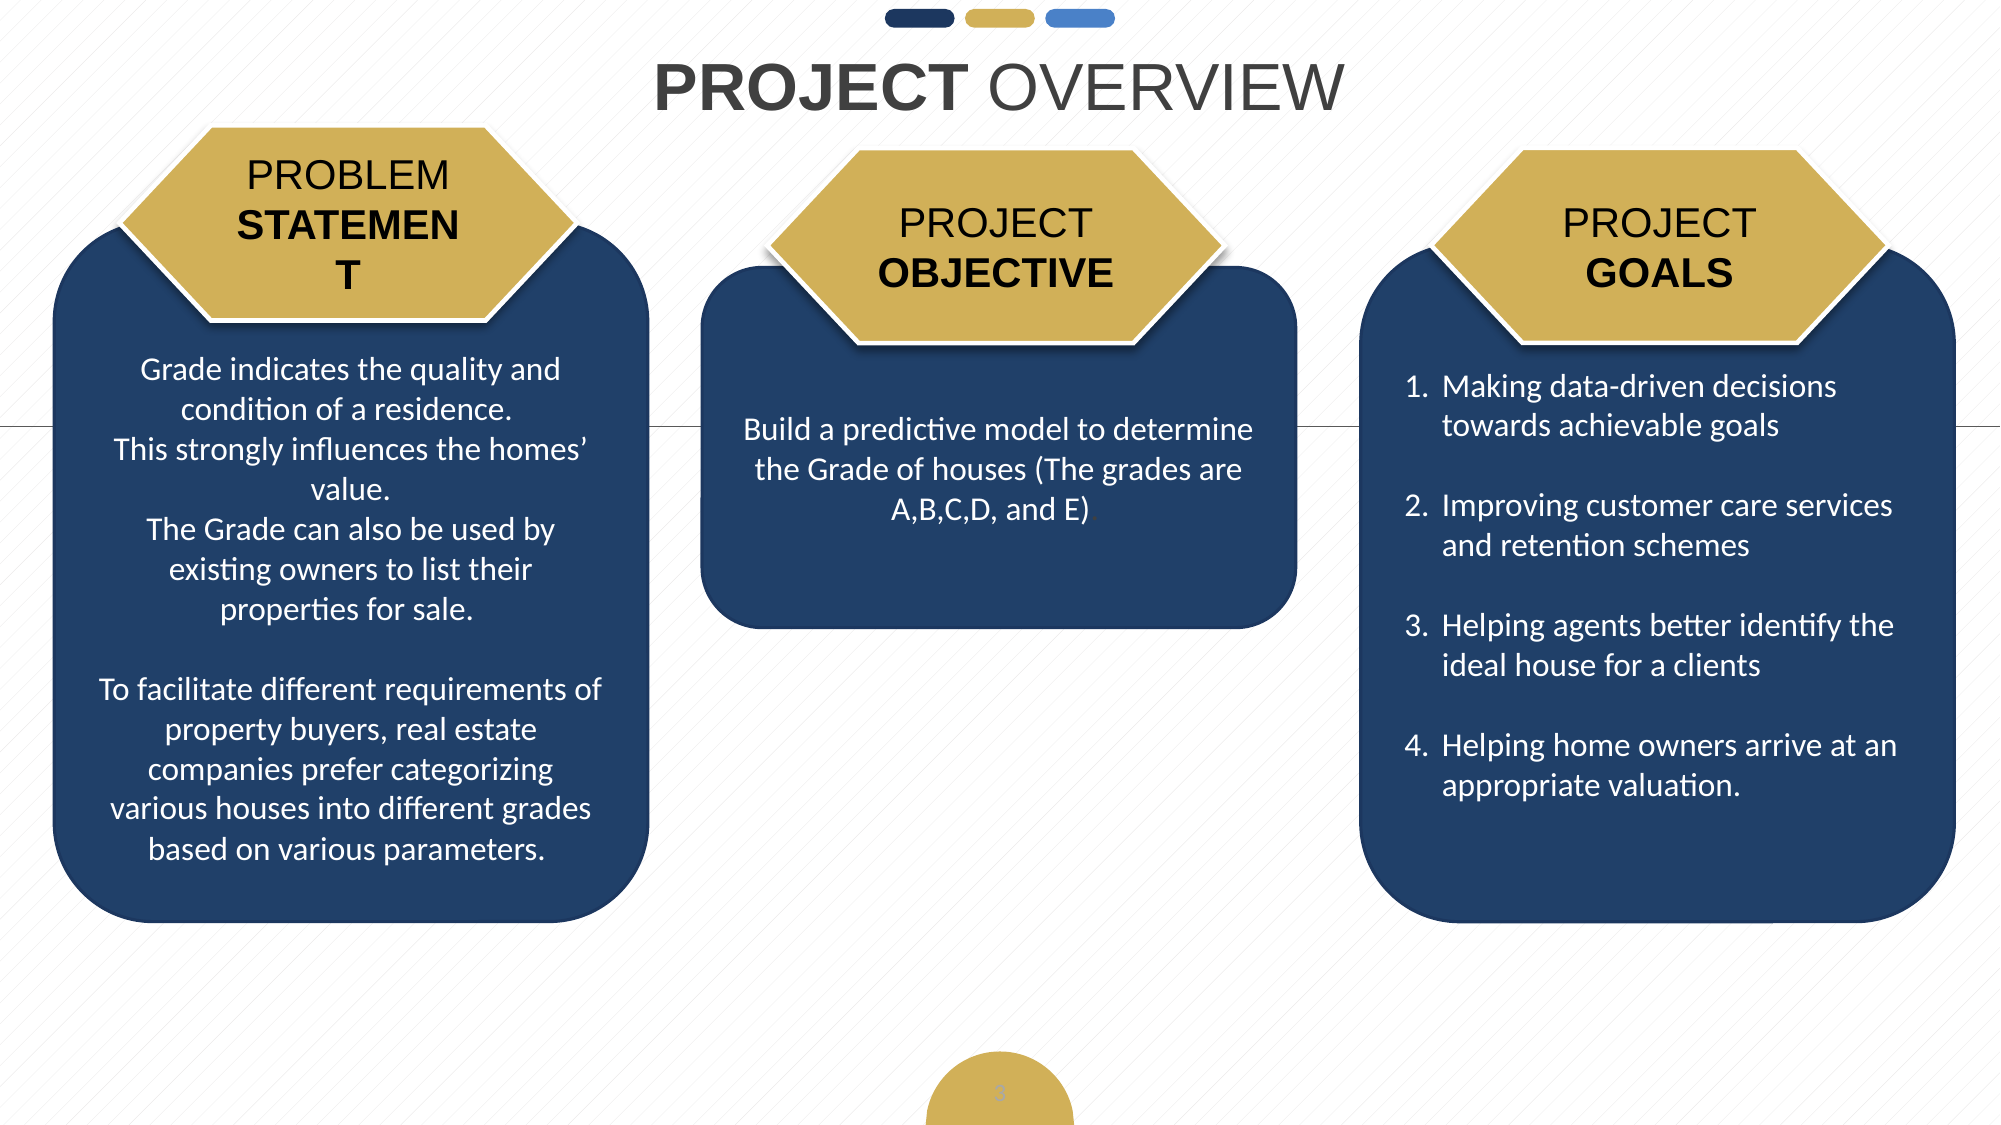

# PROJECT OVERVIEW
PROBLEM
STATEMENT
PROJECT
GOALS
PROJECT
OBJECTIVE

Grade indicates the quality and condition of a residence.
This strongly influences the homes’ value.
The Grade can also be used by existing owners to list their properties for sale.

To facilitate different requirements of property buyers, real estate companies prefer categorizing various houses into different grades based on various parameters.

Making data-driven decisions towards achievable goals

Improving customer care services and retention schemes

Helping agents better identify the ideal house for a clients

Helping home owners arrive at an appropriate valuation.

Build a predictive model to determine the Grade of houses (The grades are A,B,C,D, and E).

3